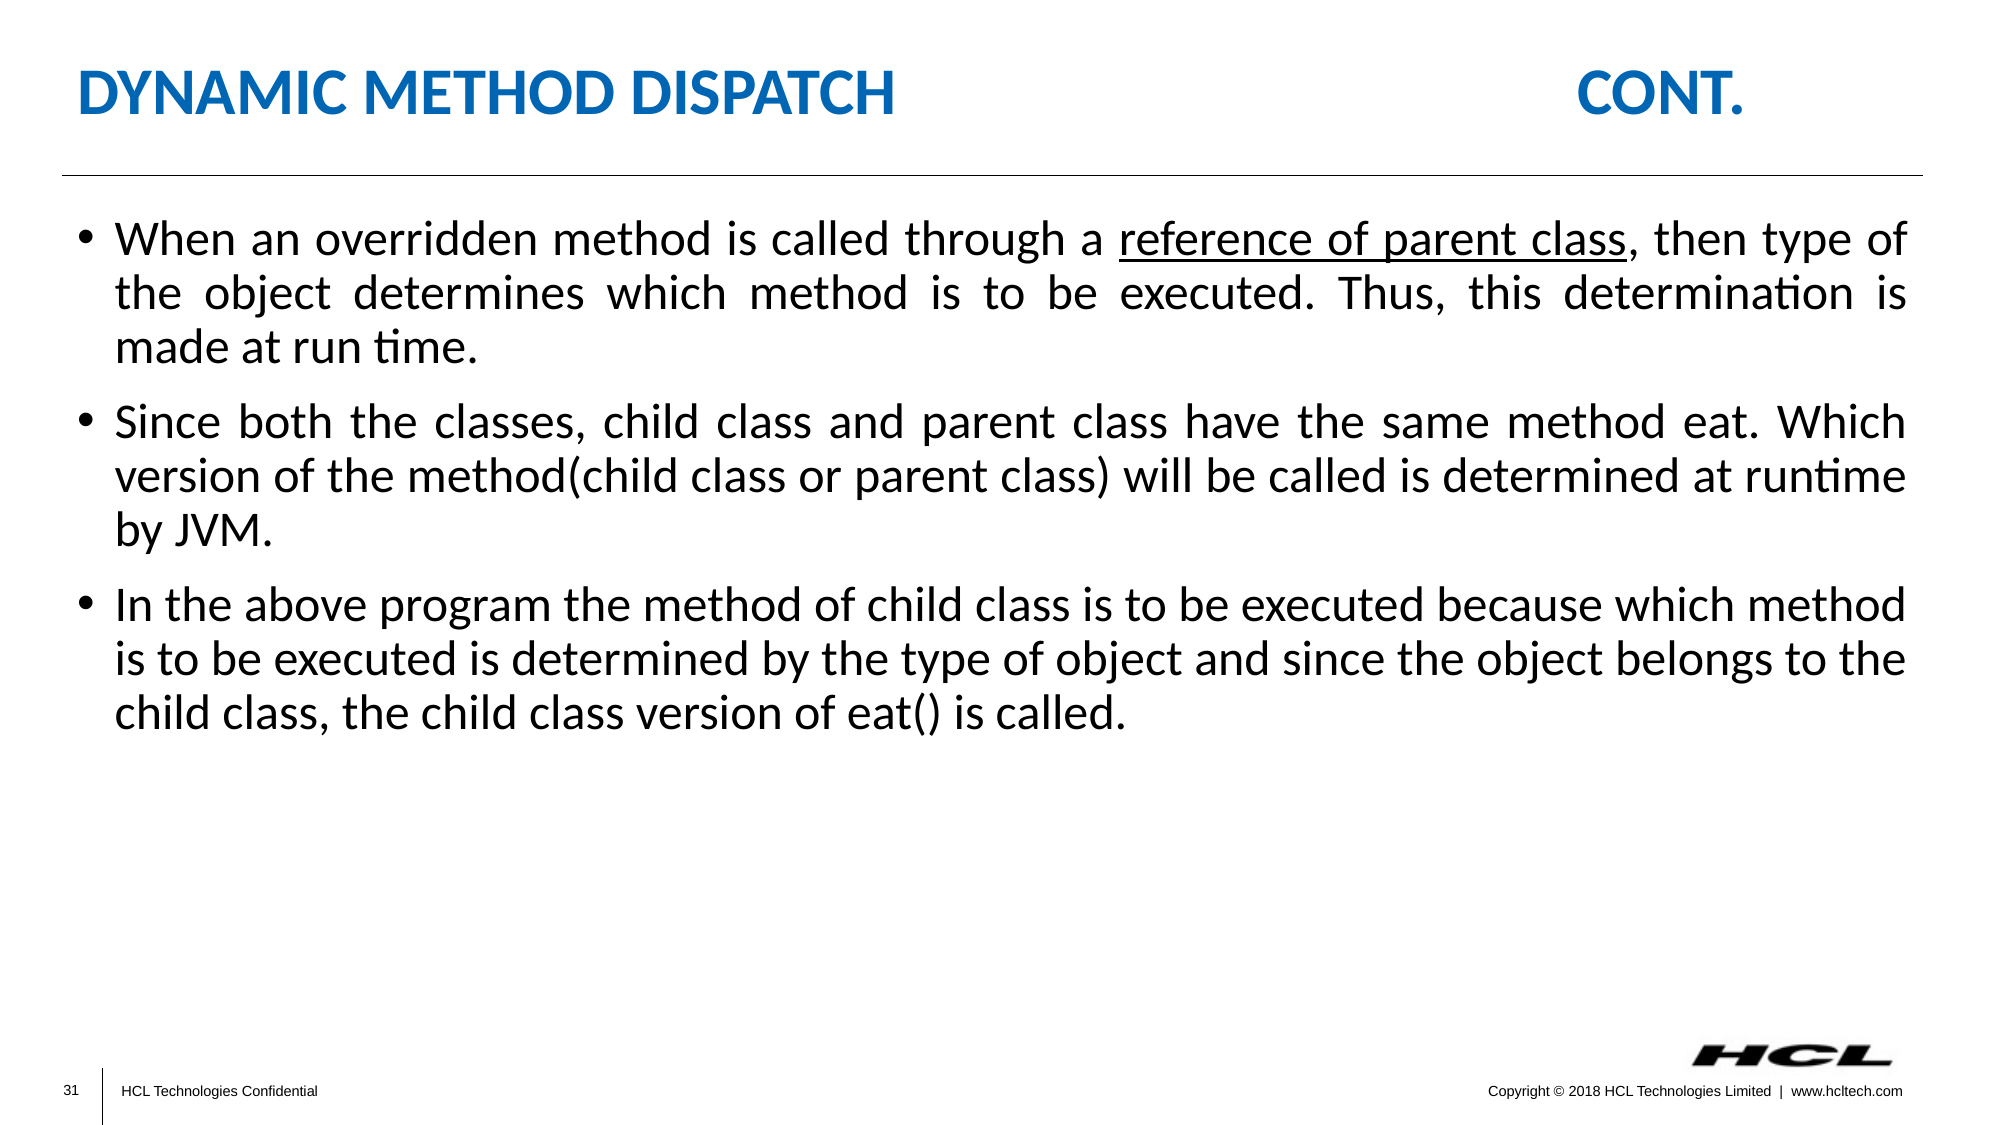

# Dynamic Method Dispatch 					cont.
When an overridden method is called through a reference of parent class, then type of the object determines which method is to be executed. Thus, this determination is made at run time.
Since both the classes, child class and parent class have the same method eat. Which version of the method(child class or parent class) will be called is determined at runtime by JVM.
In the above program the method of child class is to be executed because which method is to be executed is determined by the type of object and since the object belongs to the child class, the child class version of eat() is called.